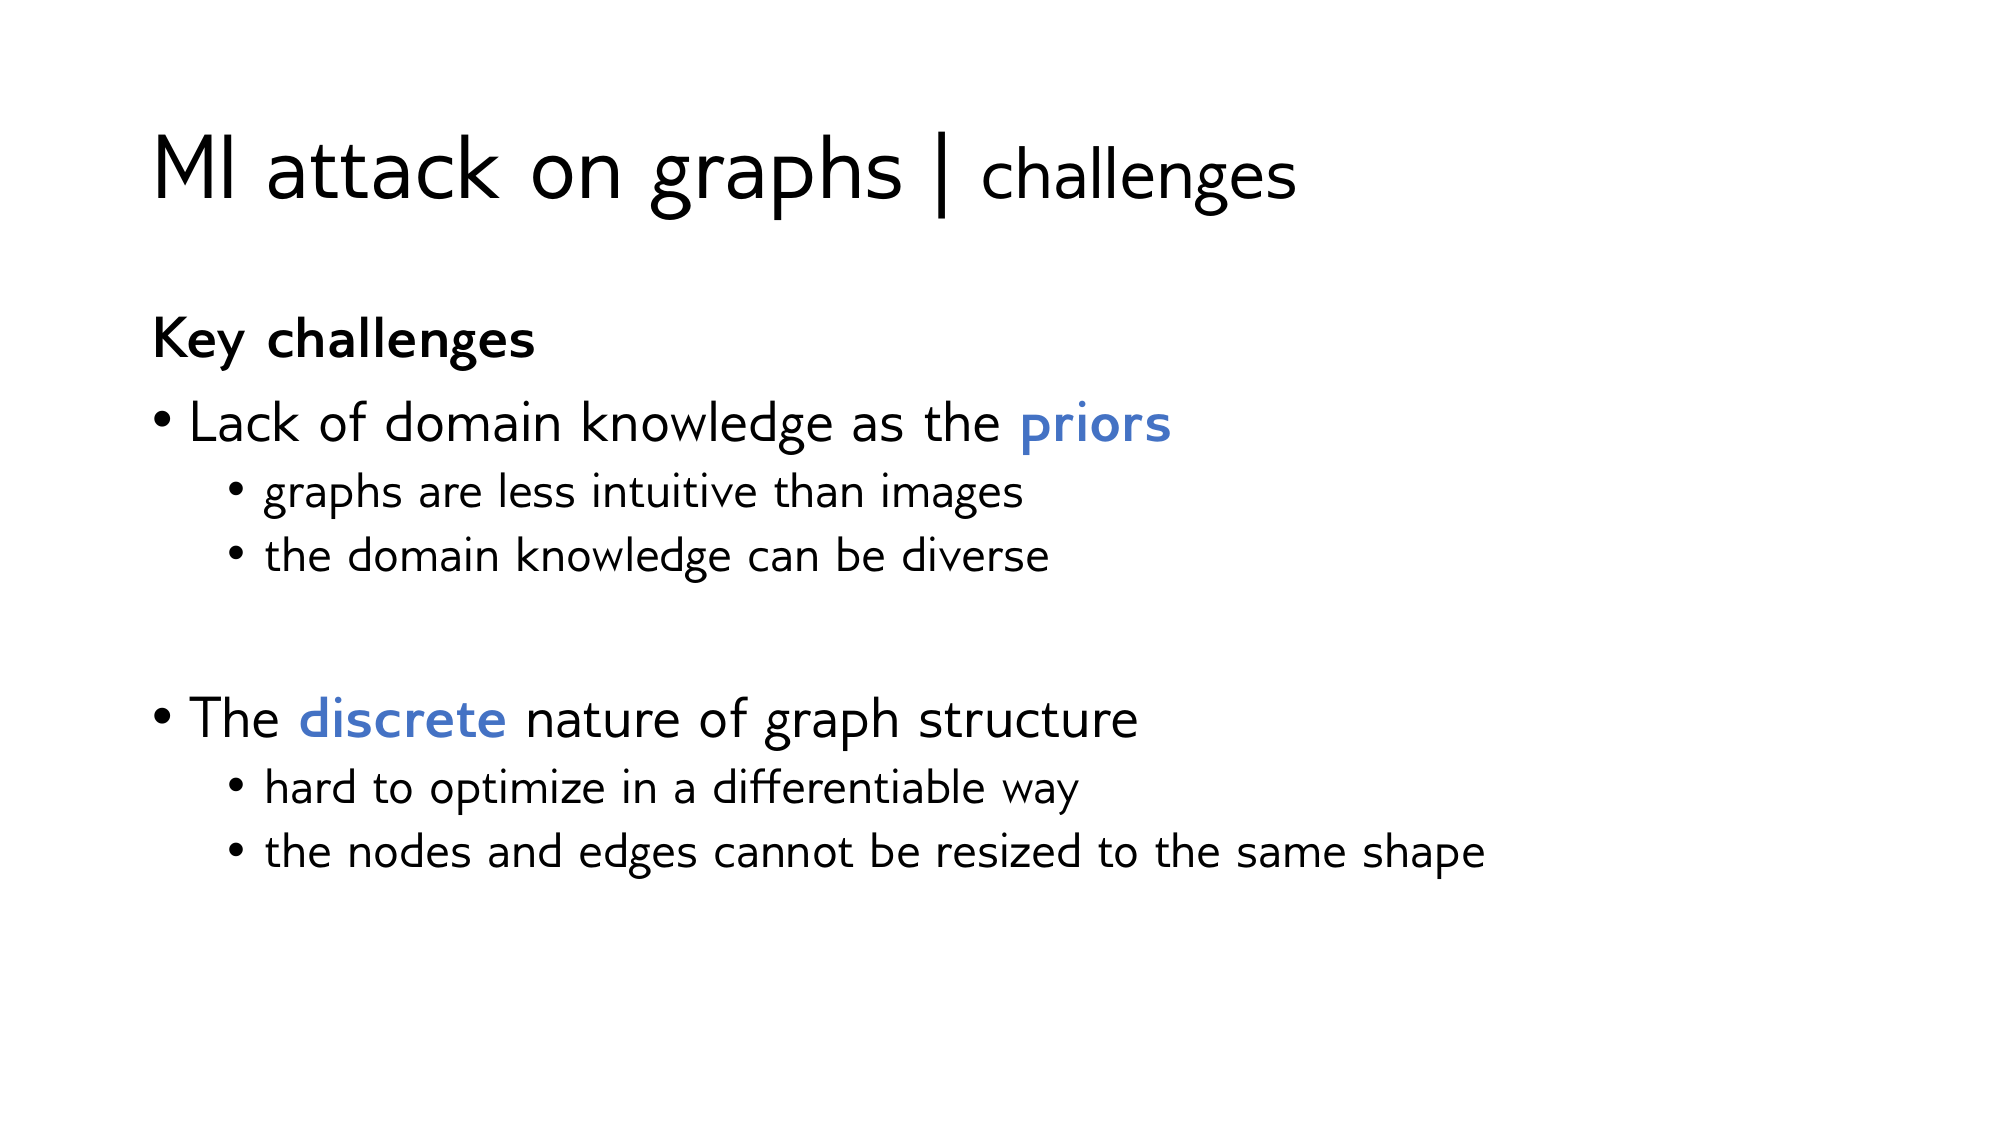

# MI attack on graphs | challenges
Key challenges
Lack of domain knowledge as the priors
graphs are less intuitive than images
the domain knowledge can be diverse

The discrete nature of graph structure
hard to optimize in a differentiable way
the nodes and edges cannot be resized to the same shape